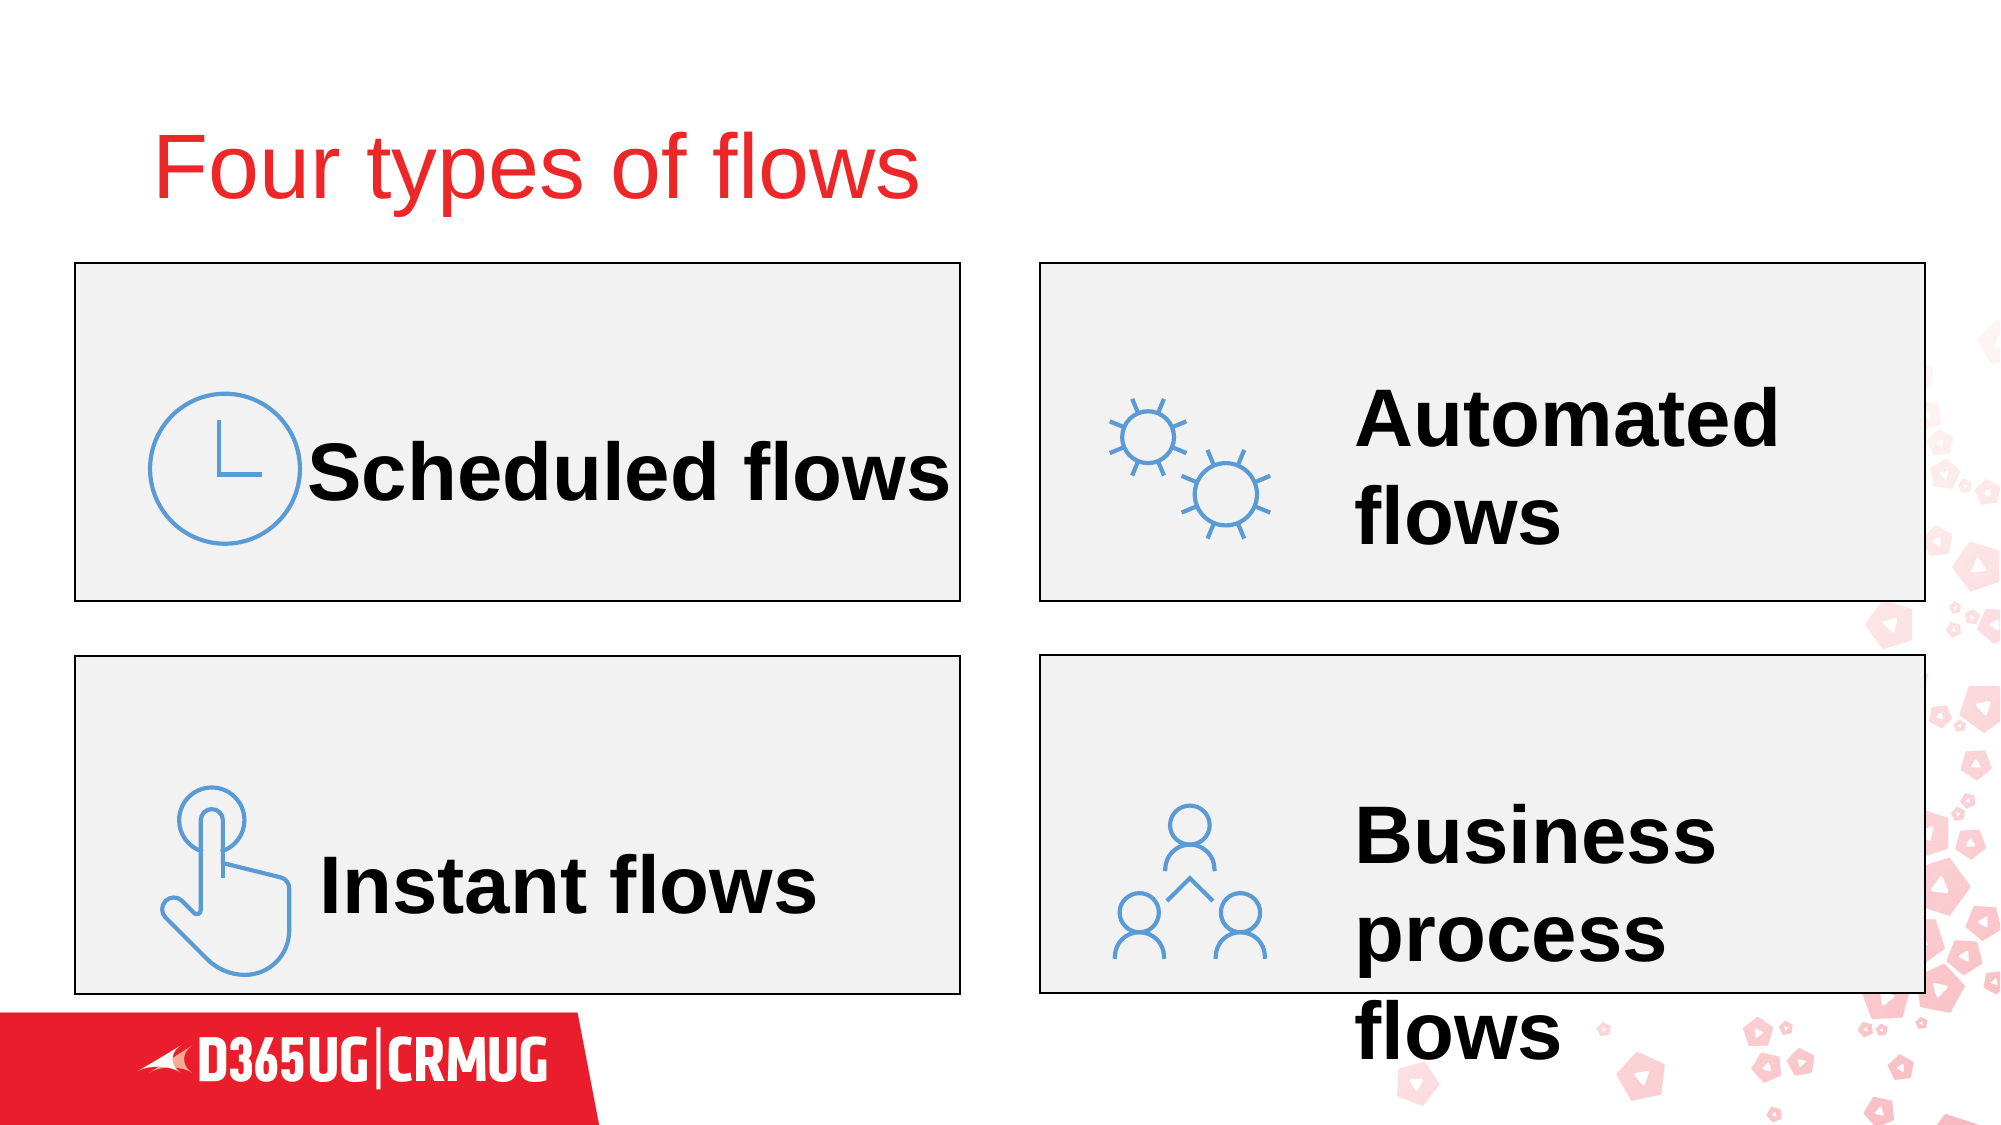

# Four types of flows

Automated flows

Scheduled flows

Business process flows

Instant flows